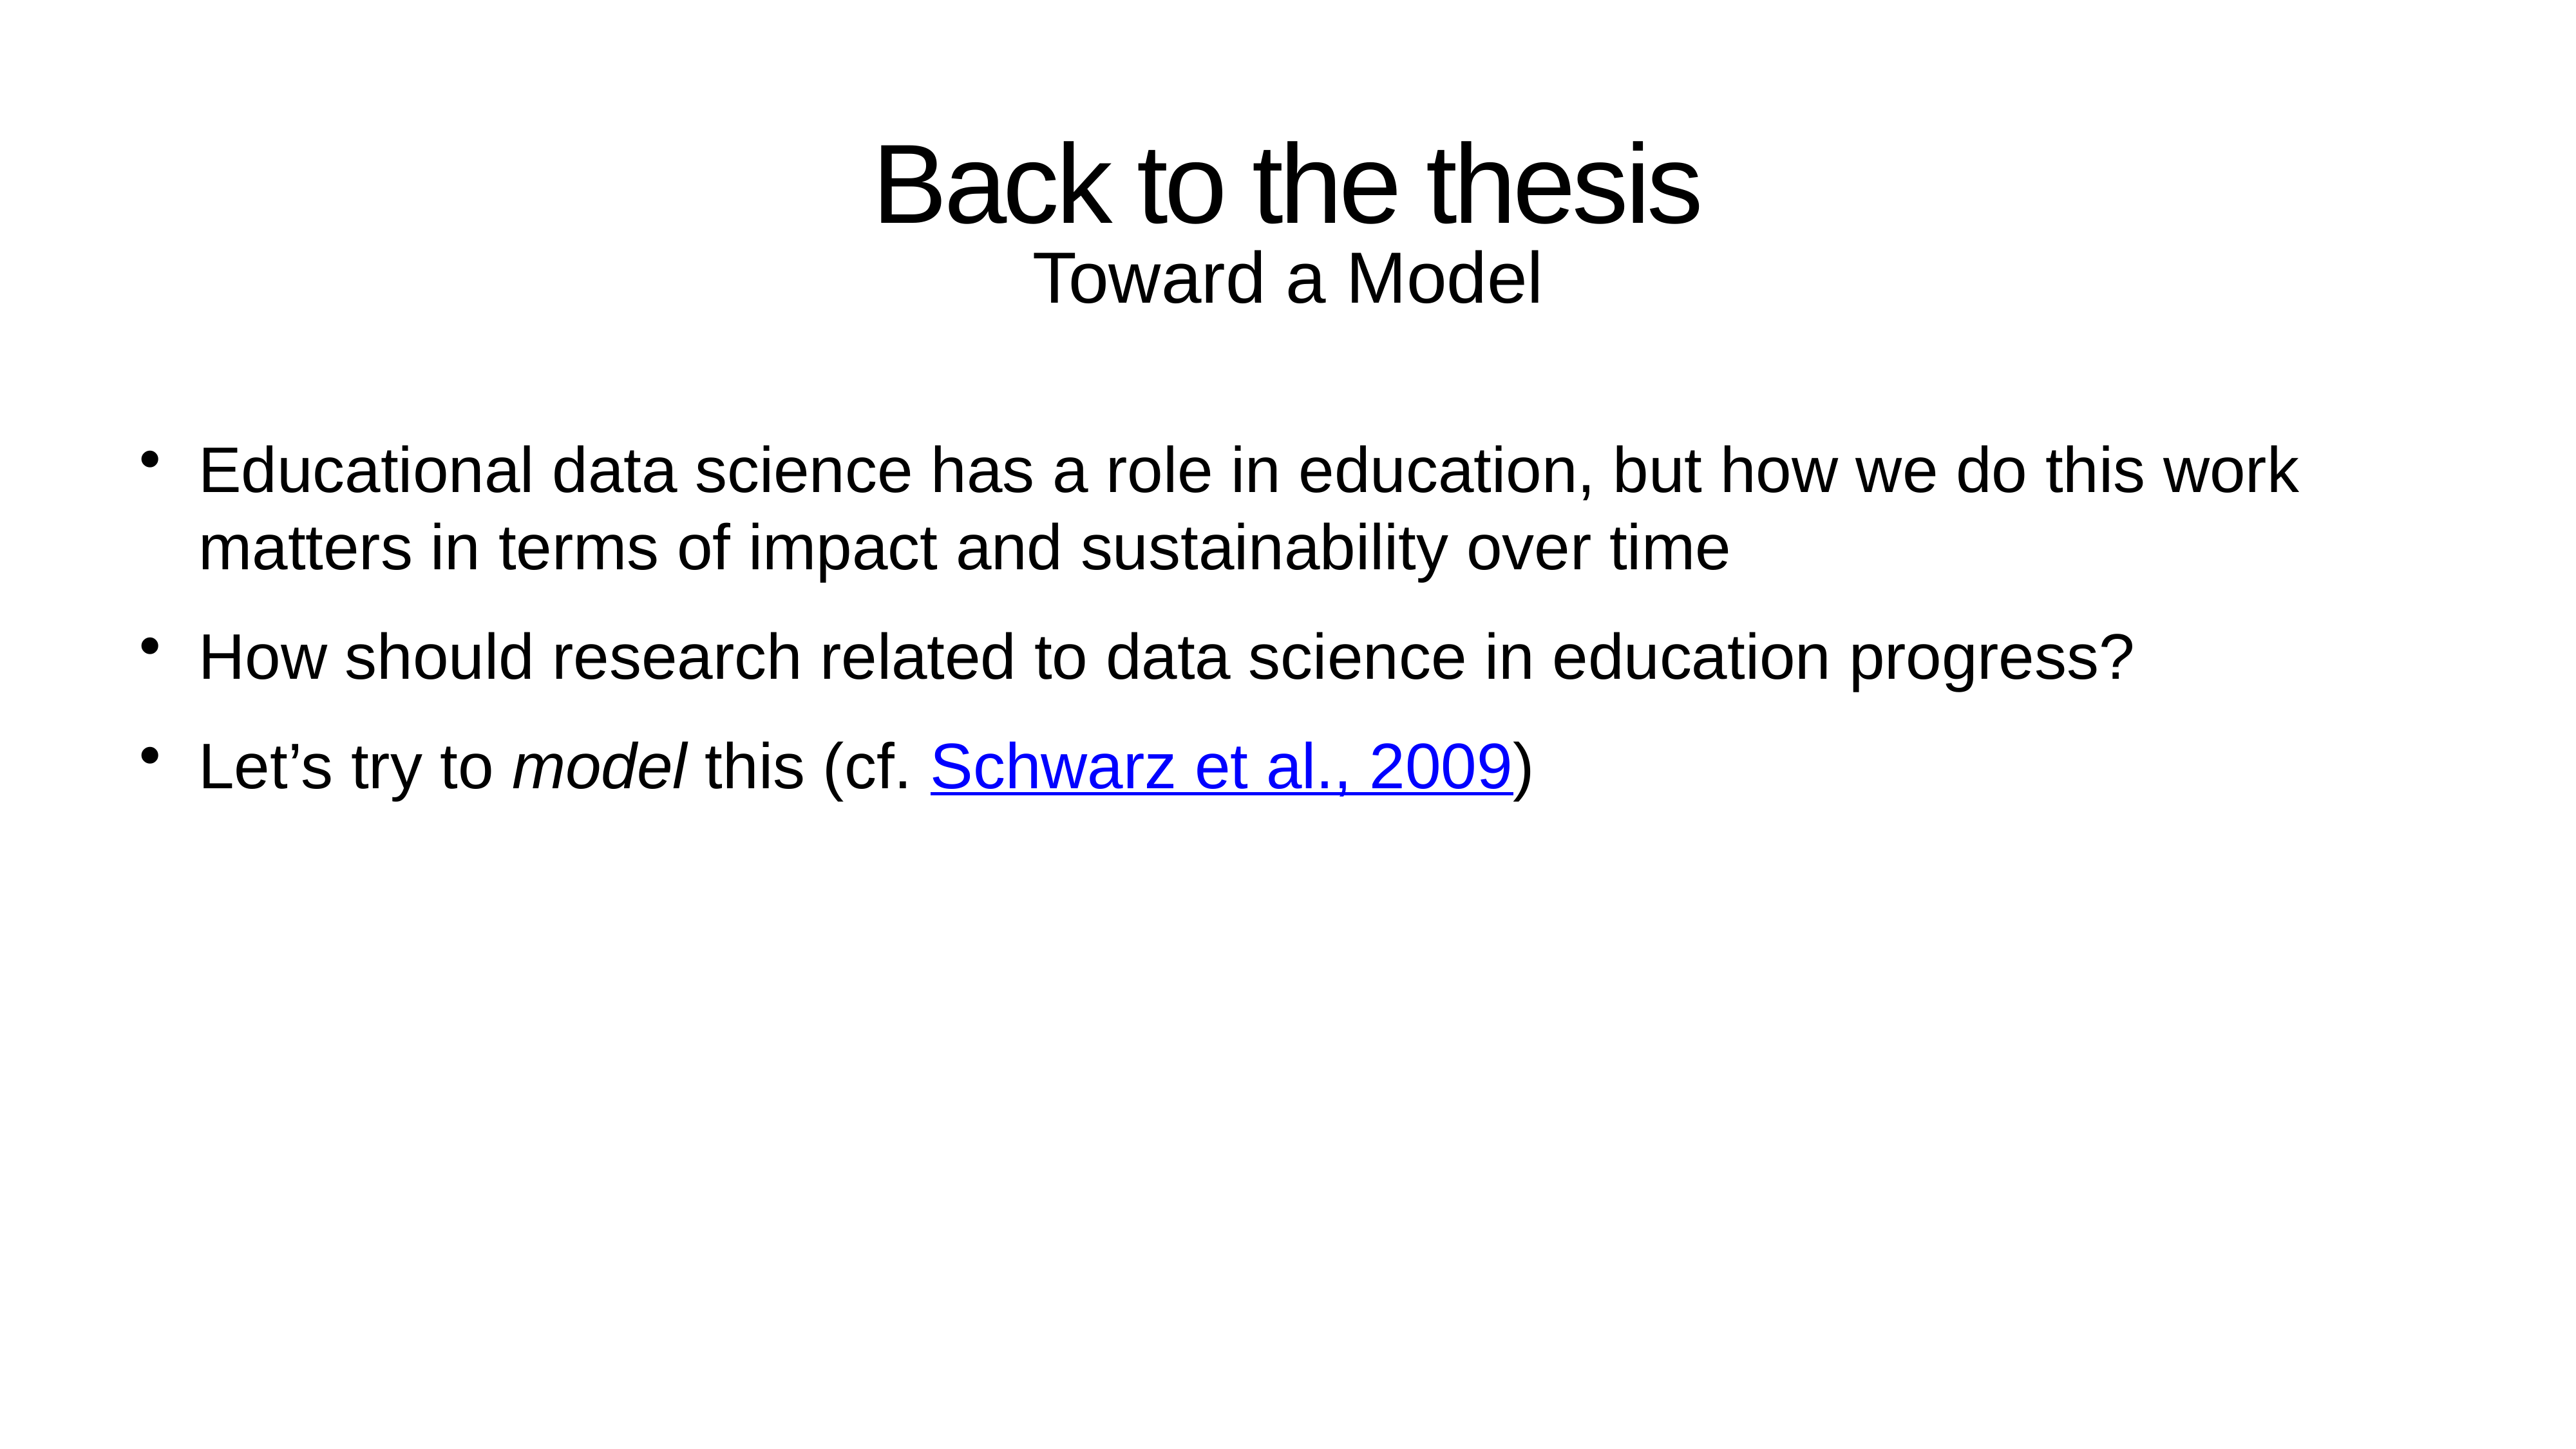

# Back to the thesis
Toward a Model
Educational data science has a role in education, but how we do this work matters in terms of impact and sustainability over time
How should research related to data science in education progress?
Let’s try to model this (cf. Schwarz et al., 2009)